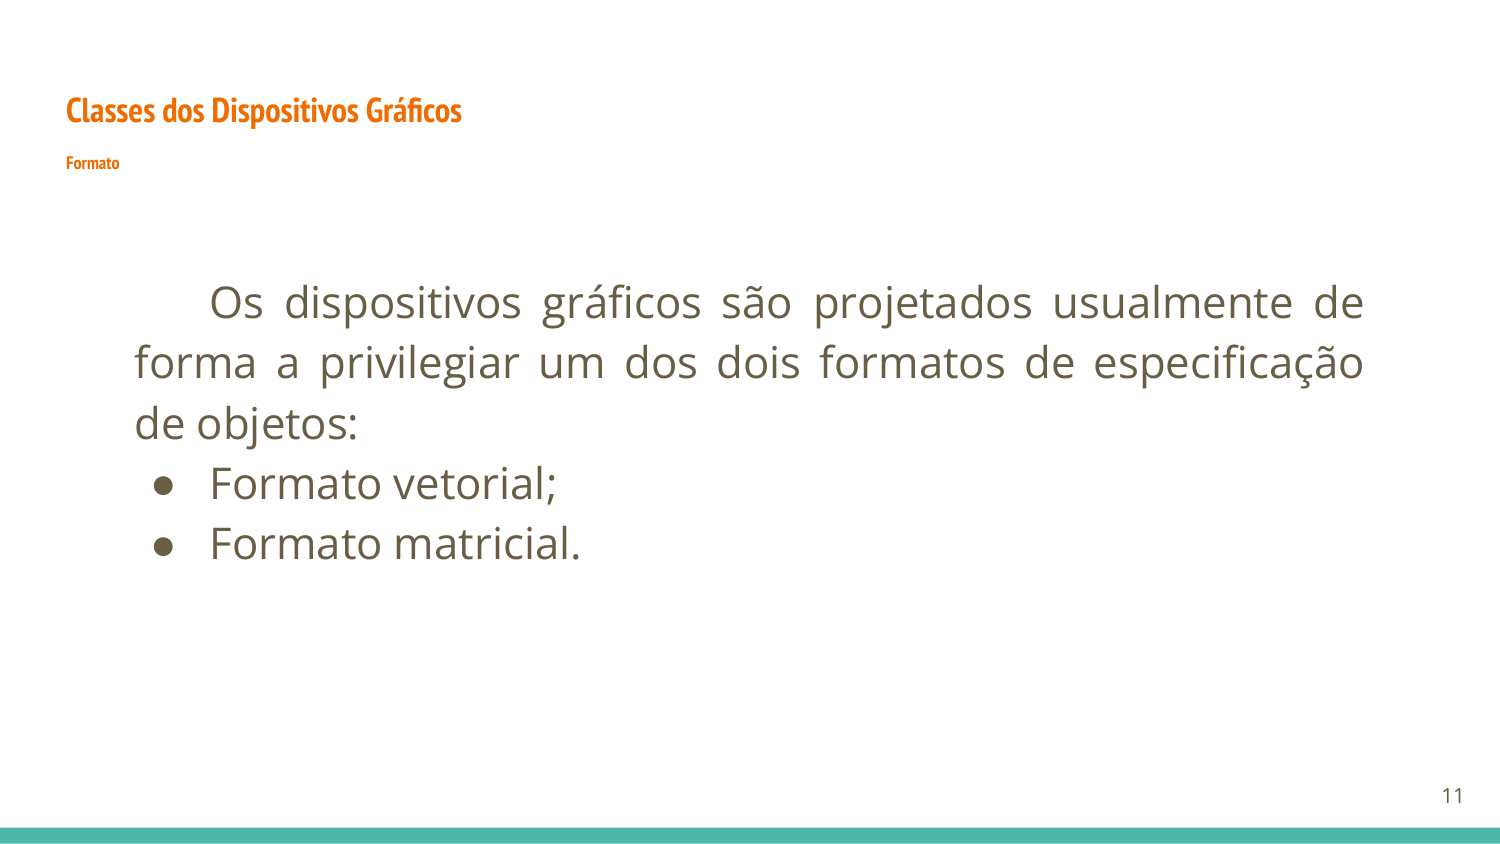

# Classes dos Dispositivos Gráficos

Formato

Os dispositivos gráficos são projetados usualmente de forma a privilegiar um dos dois formatos de especificação de objetos:
Formato vetorial;
Formato matricial.

11